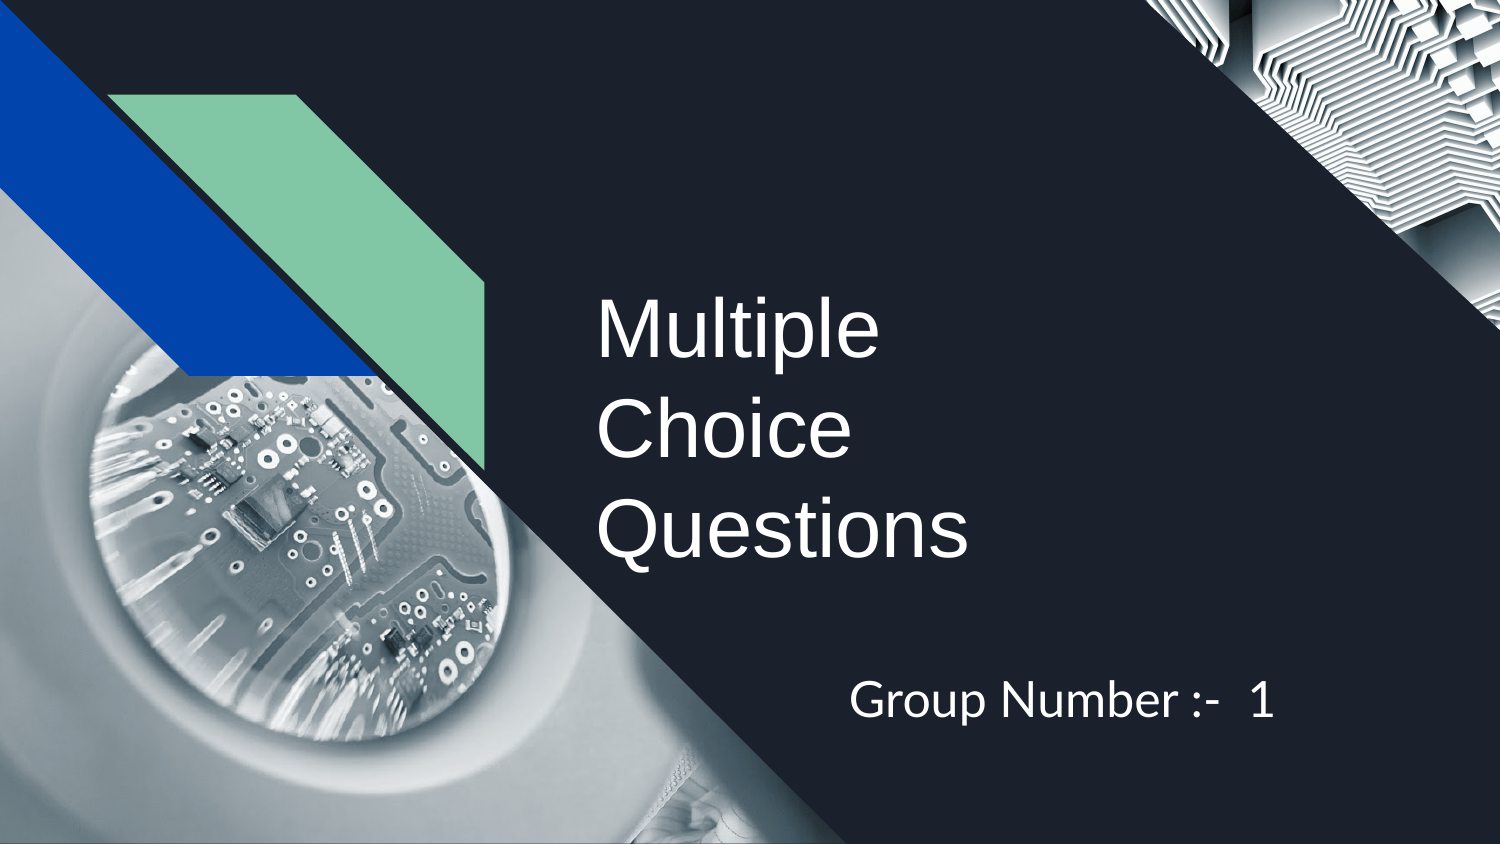

# Multiple
Choice
Questions
Group Number :-  1